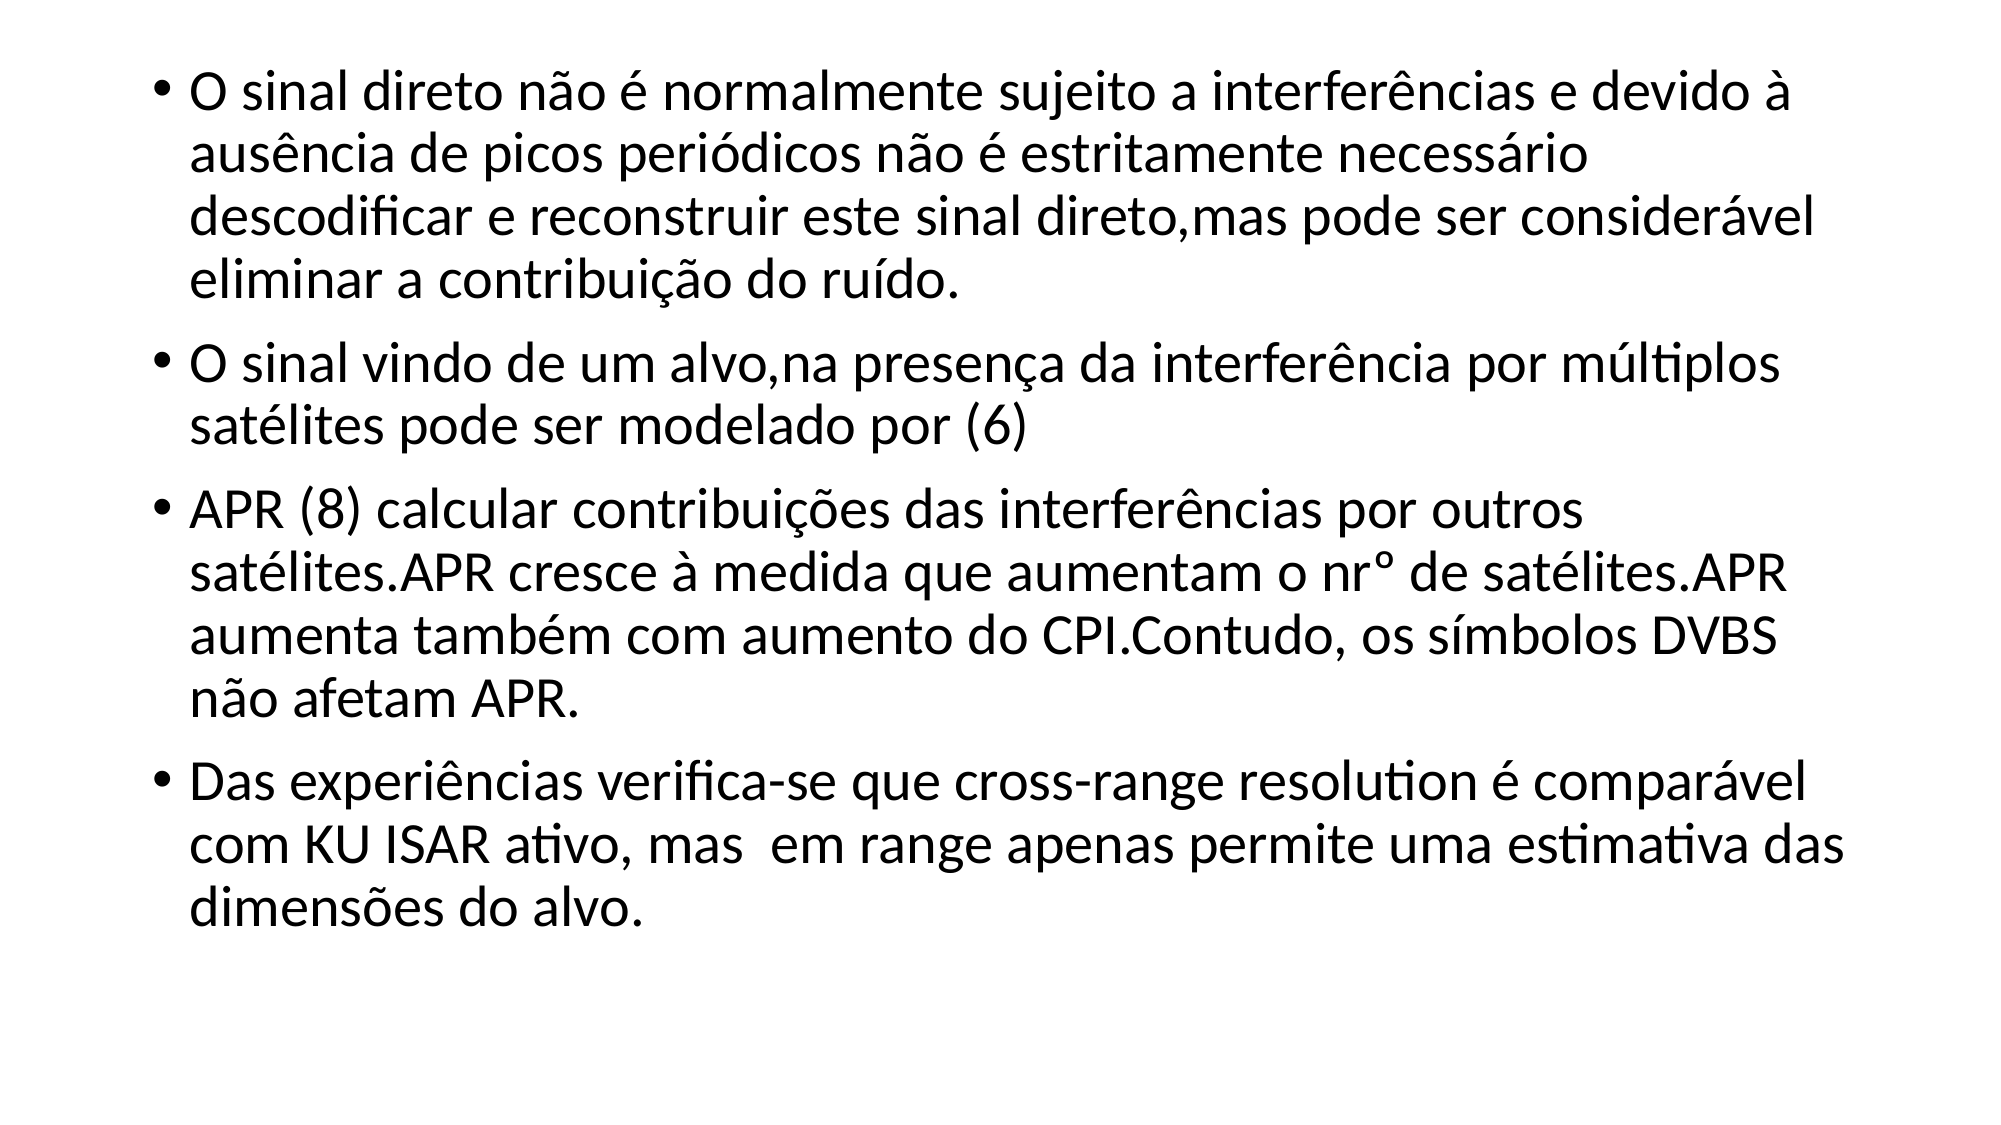

O sinal direto não é normalmente sujeito a interferências e devido à ausência de picos periódicos não é estritamente necessário descodificar e reconstruir este sinal direto,mas pode ser considerável eliminar a contribuição do ruído.
O sinal vindo de um alvo,na presença da interferência por múltiplos satélites pode ser modelado por (6)
APR (8) calcular contribuições das interferências por outros satélites.APR cresce à medida que aumentam o nrº de satélites.APR aumenta também com aumento do CPI.Contudo, os símbolos DVBS não afetam APR.
Das experiências verifica-se que cross-range resolution é comparável com KU ISAR ativo, mas  em range apenas permite uma estimativa das dimensões do alvo.